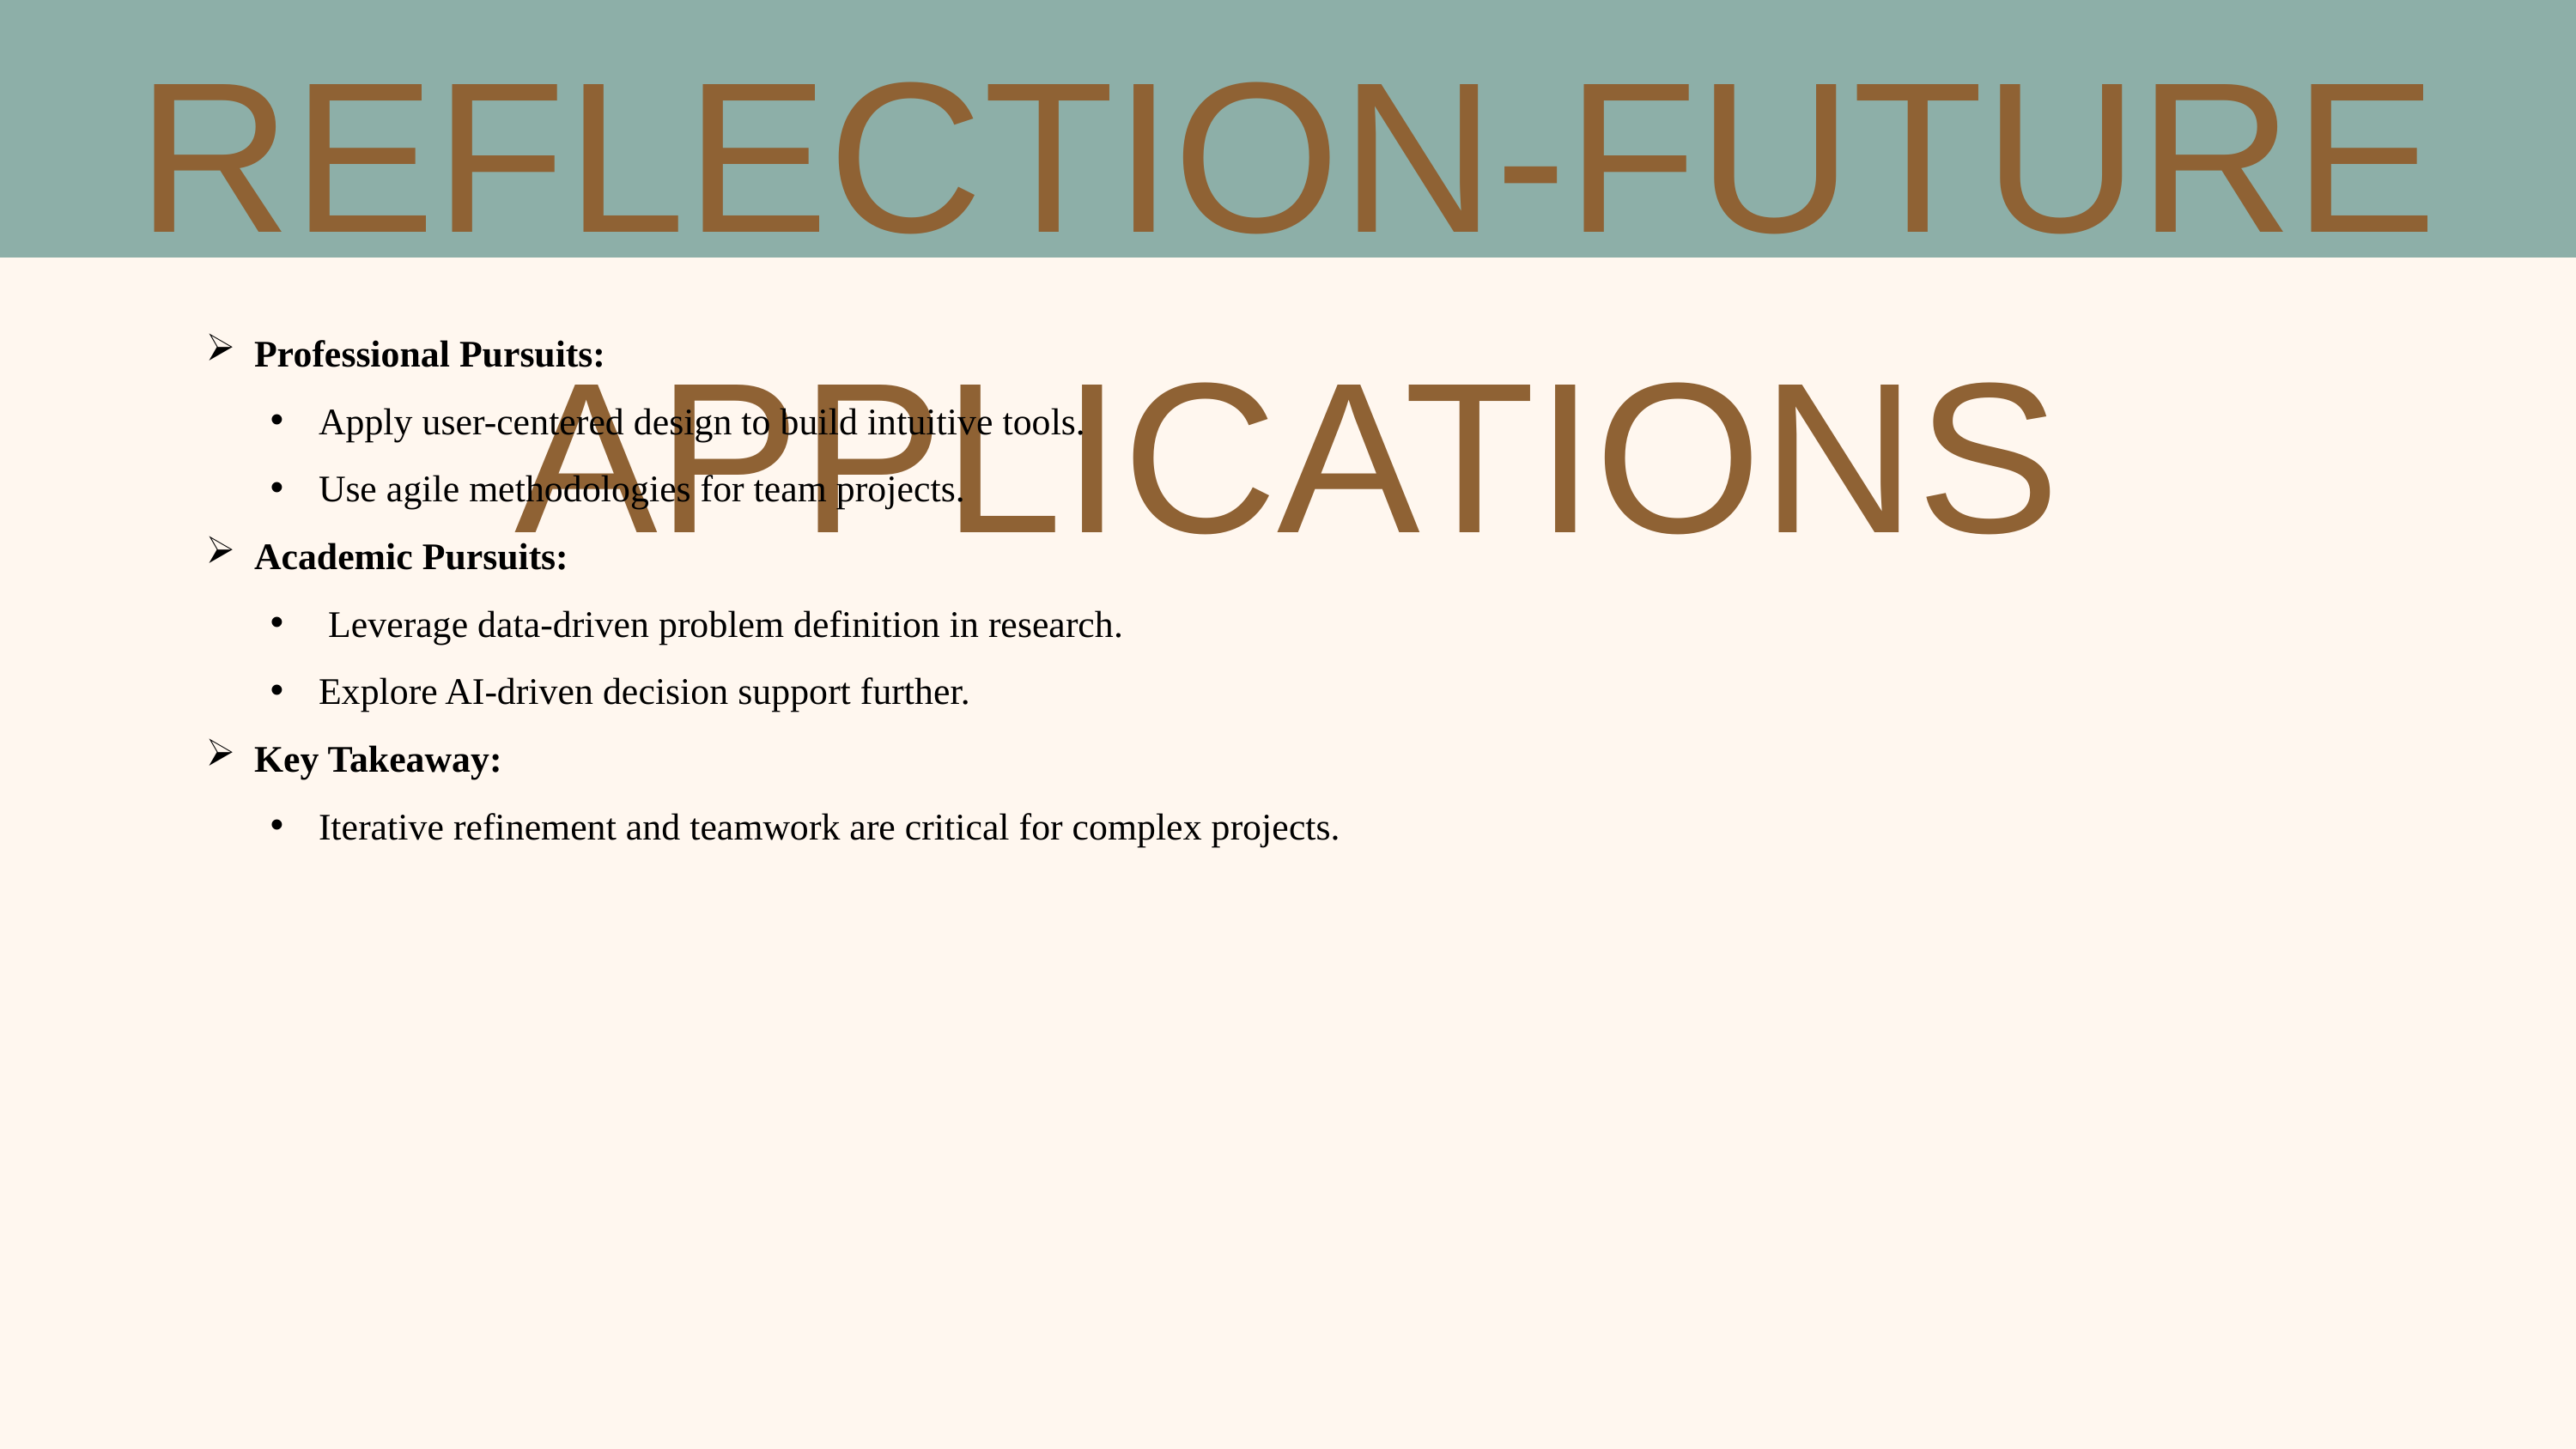

REFLECTION-FUTURE APPLICATIONS
Professional Pursuits:
Apply user-centered design to build intuitive tools.
Use agile methodologies for team projects.
Academic Pursuits:
 Leverage data-driven problem definition in research.
Explore AI-driven decision support further.
Key Takeaway:
Iterative refinement and teamwork are critical for complex projects.